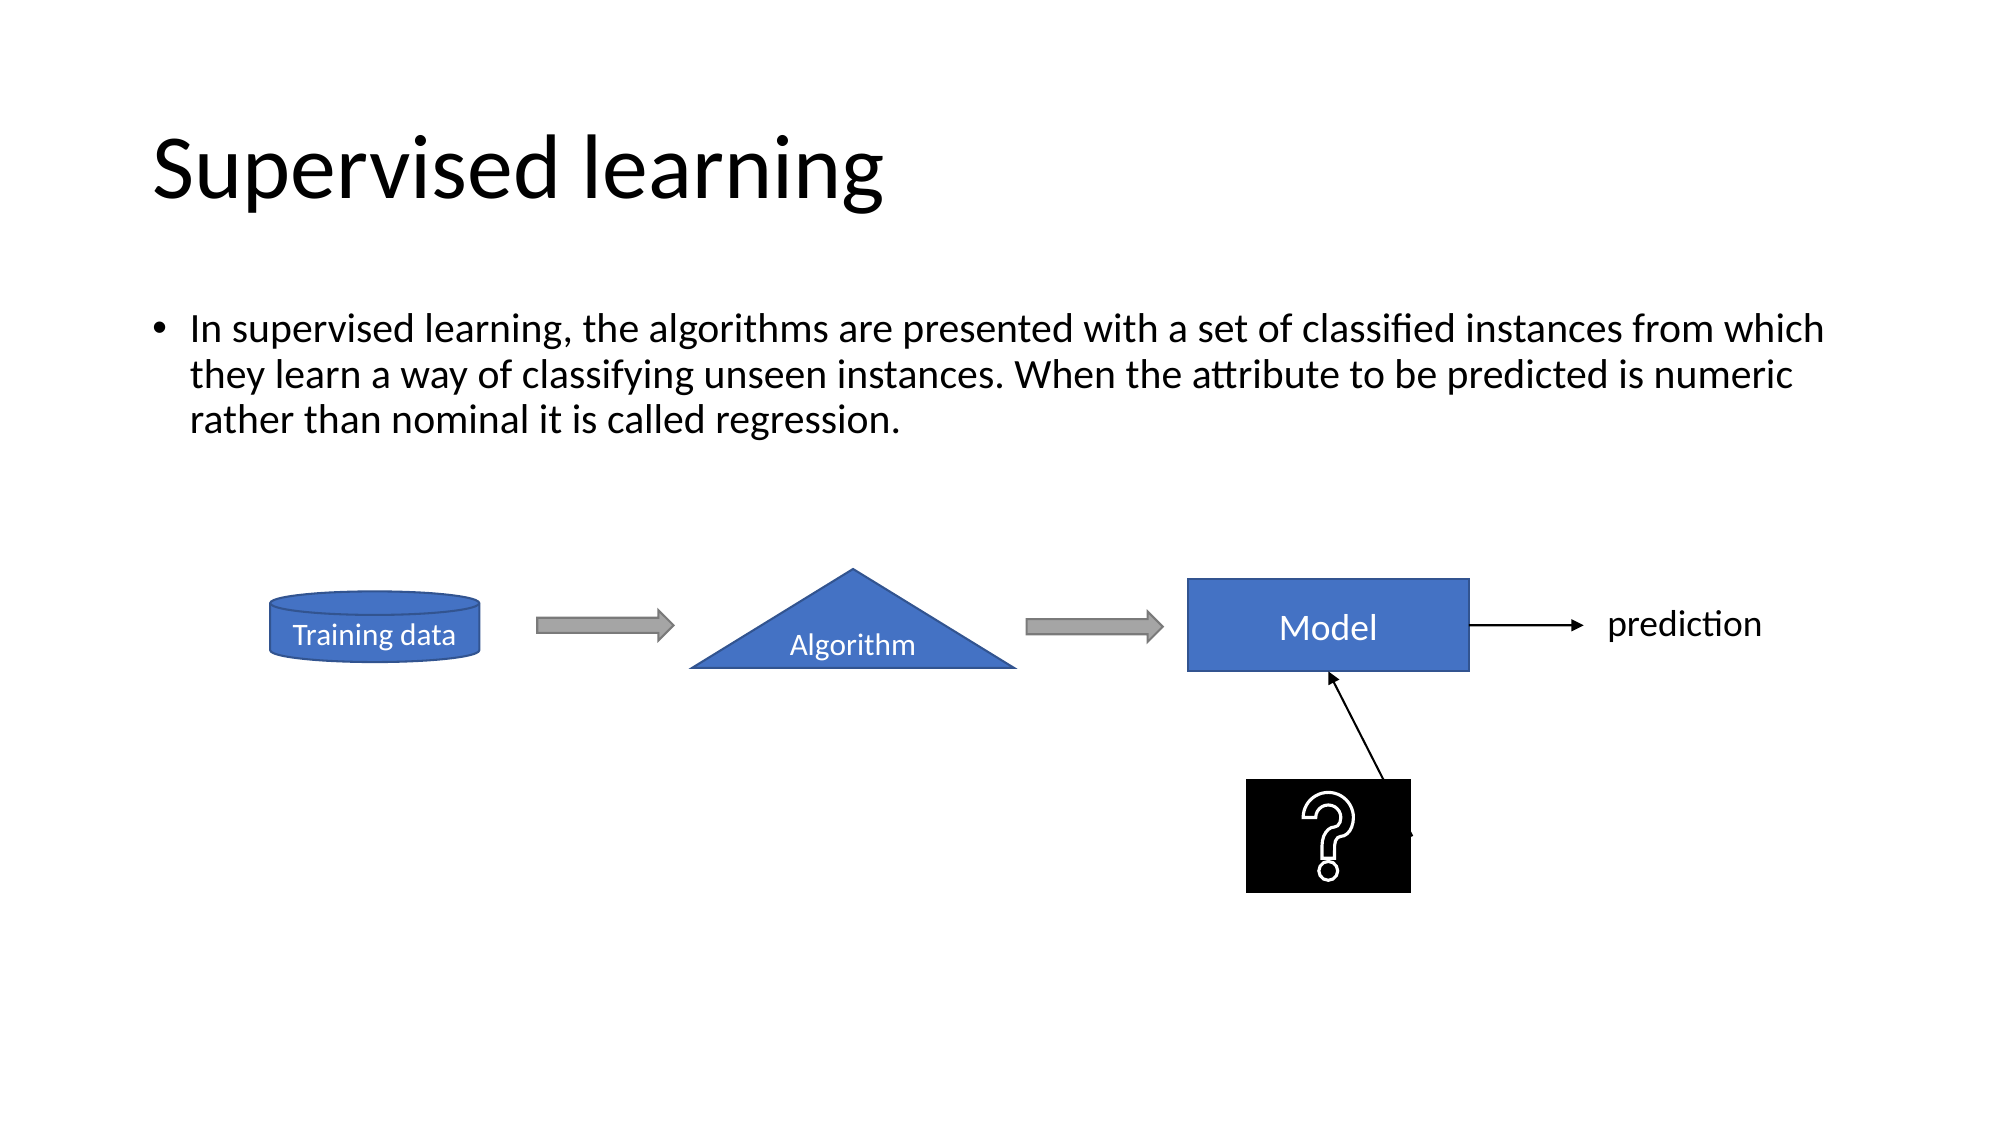

# Supervised learning
In supervised learning, the algorithms are presented with a set of classified instances from which they learn a way of classifying unseen instances. When the attribute to be predicted is numeric rather than nominal it is called regression.
Algorithm
Model
prediction
Training data